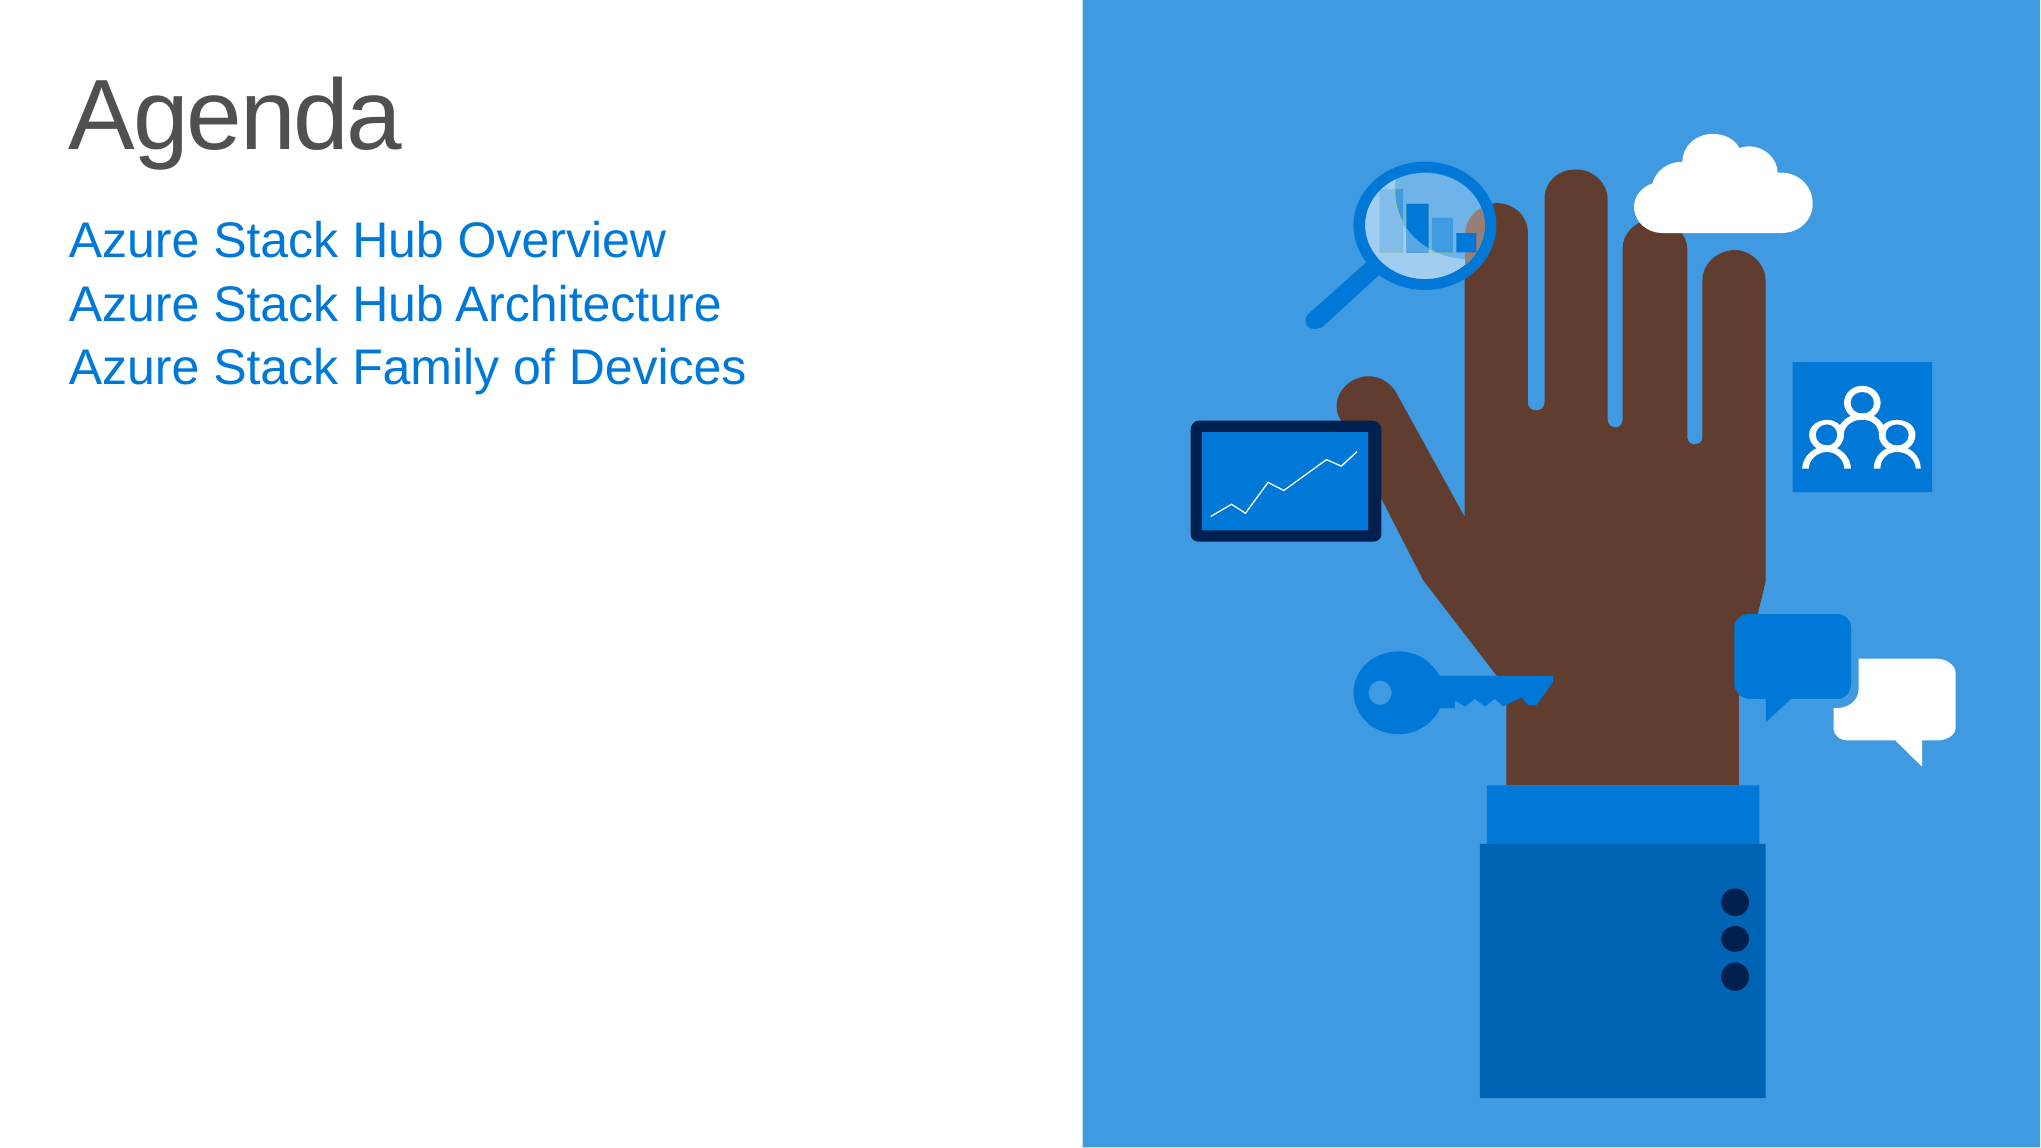

# Agenda
Azure Stack Hub Overview
Azure Stack Hub Architecture
Azure Stack Family of Devices